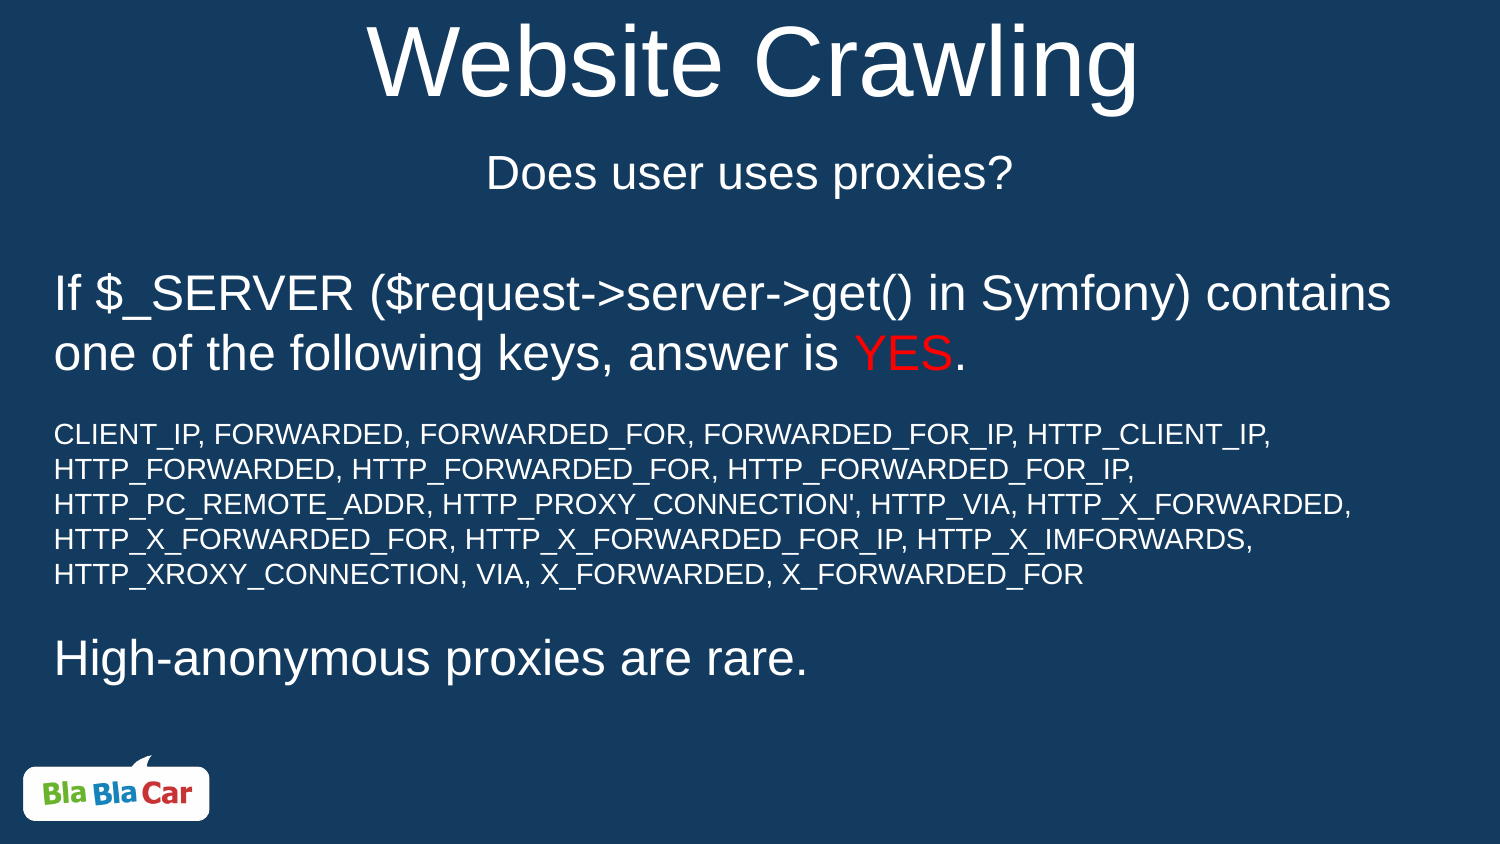

# Website Crawling
Does user uses proxies?
If $_SERVER ($request->server->get() in Symfony) contains one of the following keys, answer is YES.

CLIENT_IP, FORWARDED, FORWARDED_FOR, FORWARDED_FOR_IP, HTTP_CLIENT_IP, HTTP_FORWARDED, HTTP_FORWARDED_FOR, HTTP_FORWARDED_FOR_IP, HTTP_PC_REMOTE_ADDR, HTTP_PROXY_CONNECTION', HTTP_VIA, HTTP_X_FORWARDED, HTTP_X_FORWARDED_FOR, HTTP_X_FORWARDED_FOR_IP, HTTP_X_IMFORWARDS, HTTP_XROXY_CONNECTION, VIA, X_FORWARDED, X_FORWARDED_FOR

High-anonymous proxies are rare.